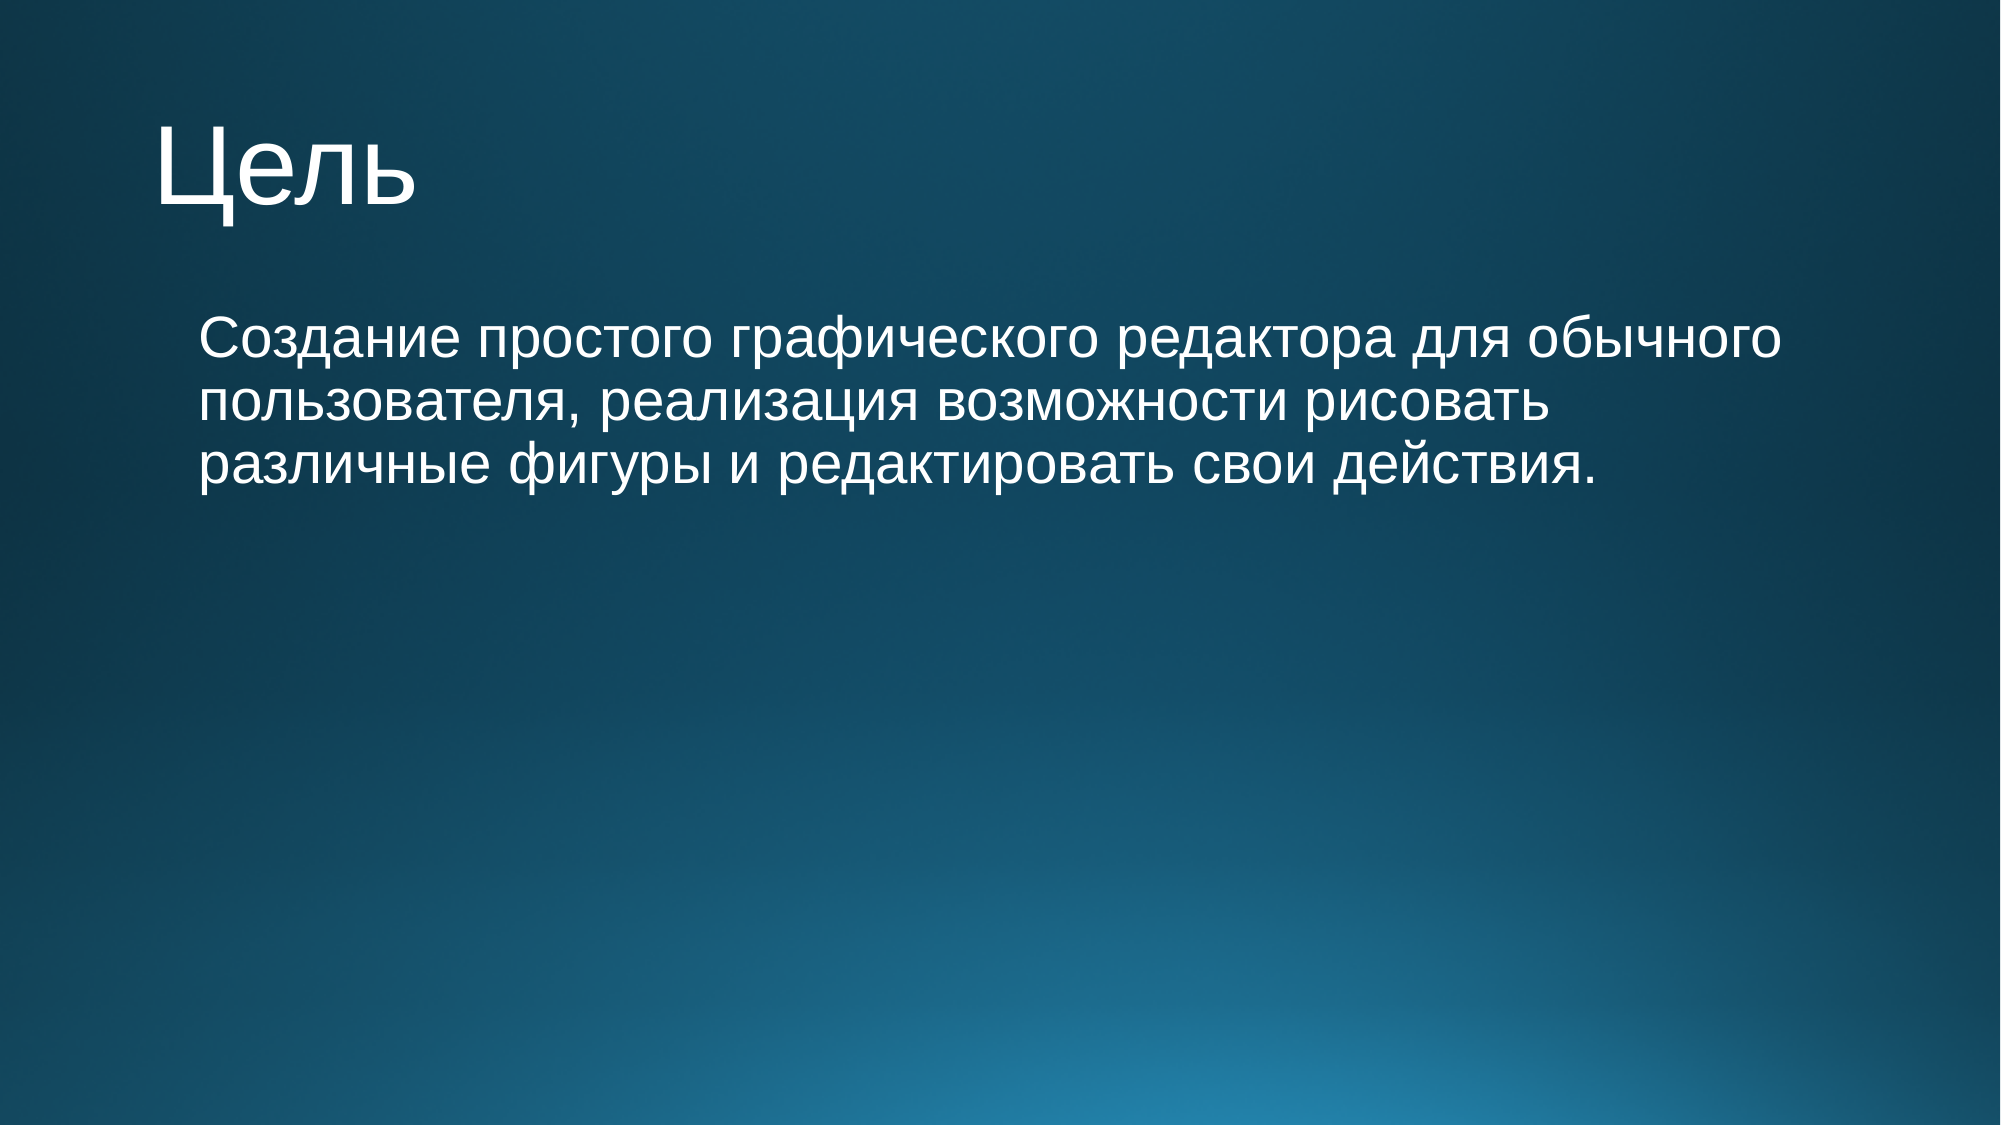

# Цель
Создание простого графического редактора для обычного пользователя, реализация возможности рисовать различные фигуры и редактировать свои действия.